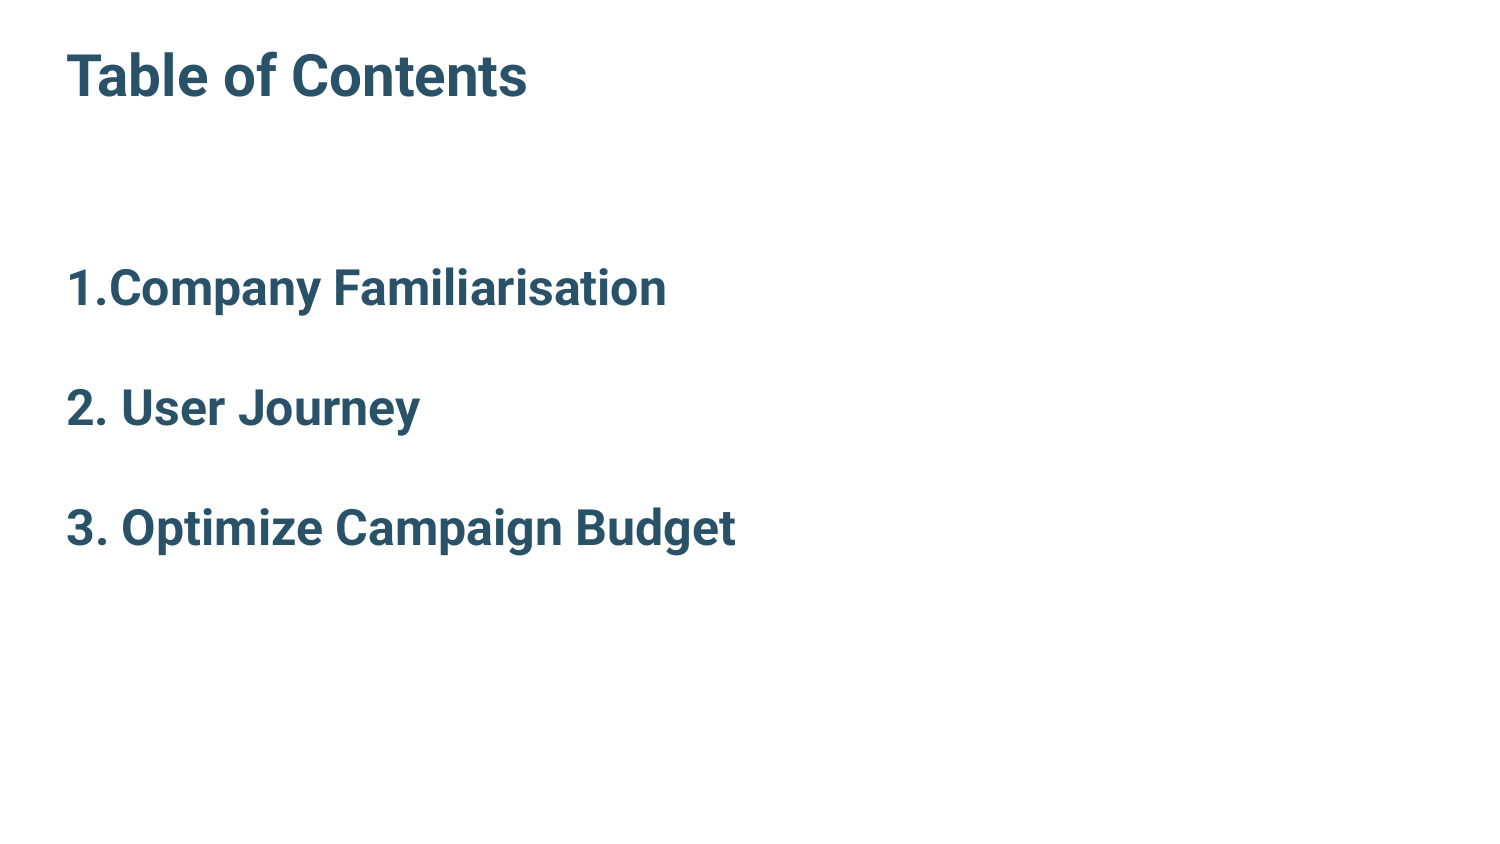

# Table of Contents
1.Company Familiarisation

2. User Journey

3. Optimize Campaign Budget